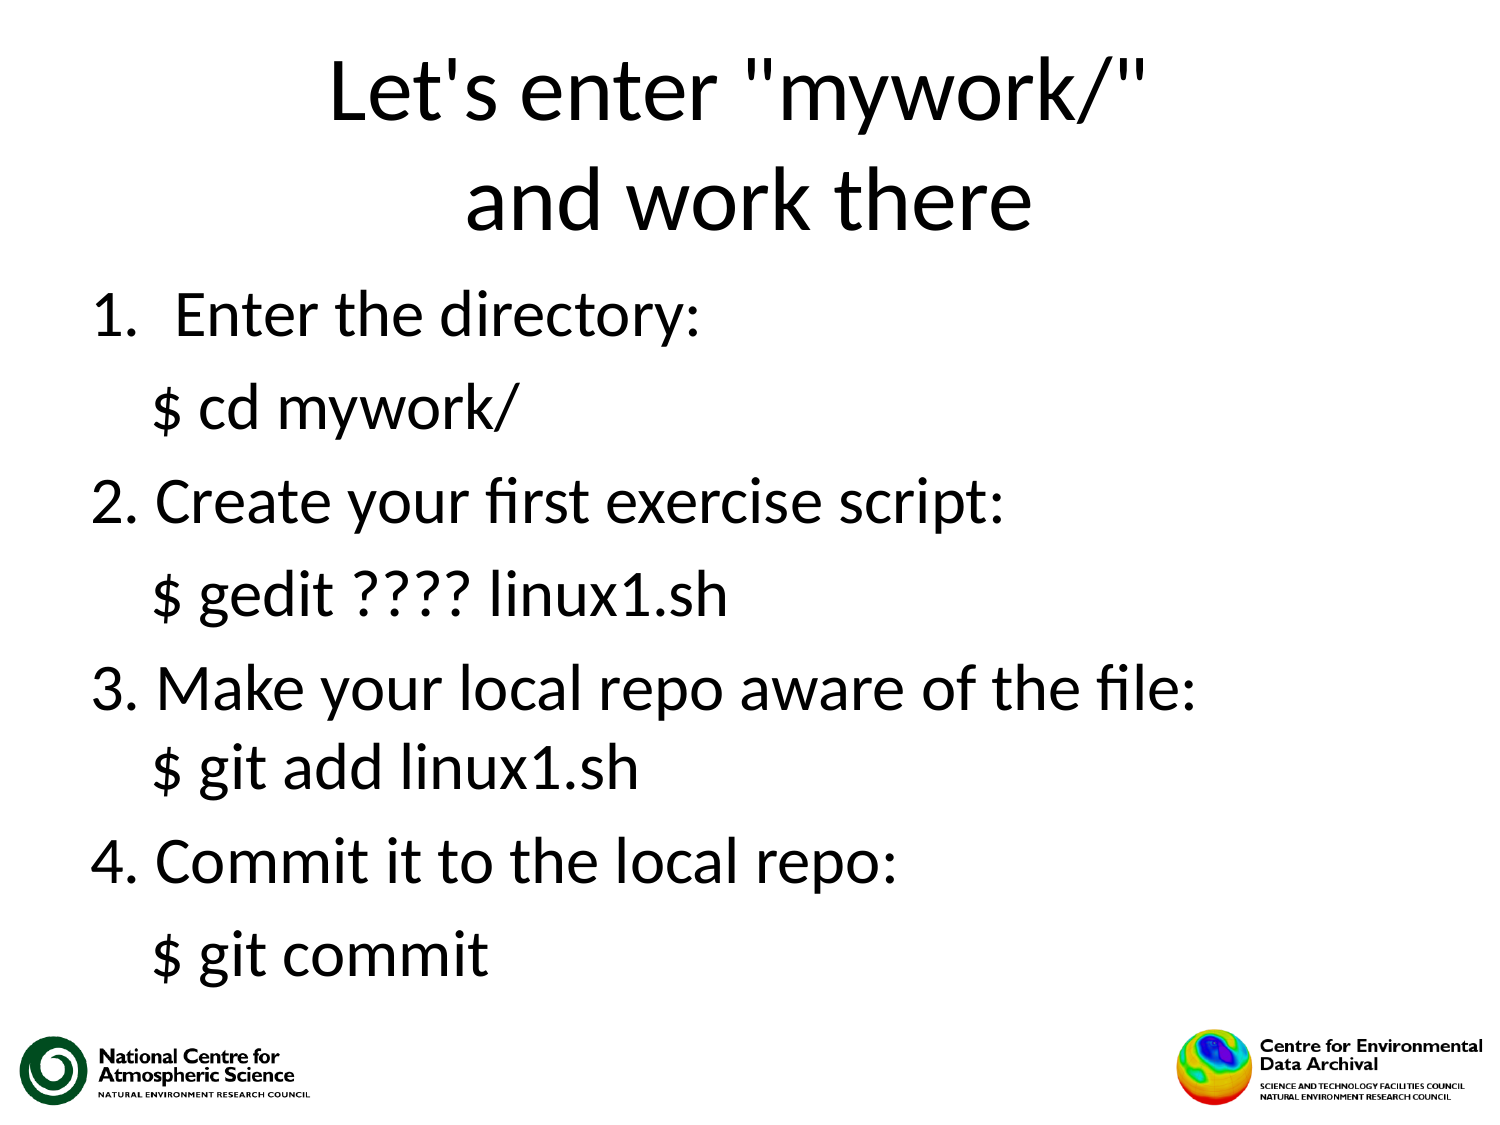

# Let's enter "mywork/" and work there
Enter the directory:
    $ cd mywork/
2. Create your first exercise script:
    $ gedit ???? linux1.sh
3. Make your local repo aware of the file:
    $ git add linux1.sh
4. Commit it to the local repo:
    $ git commit